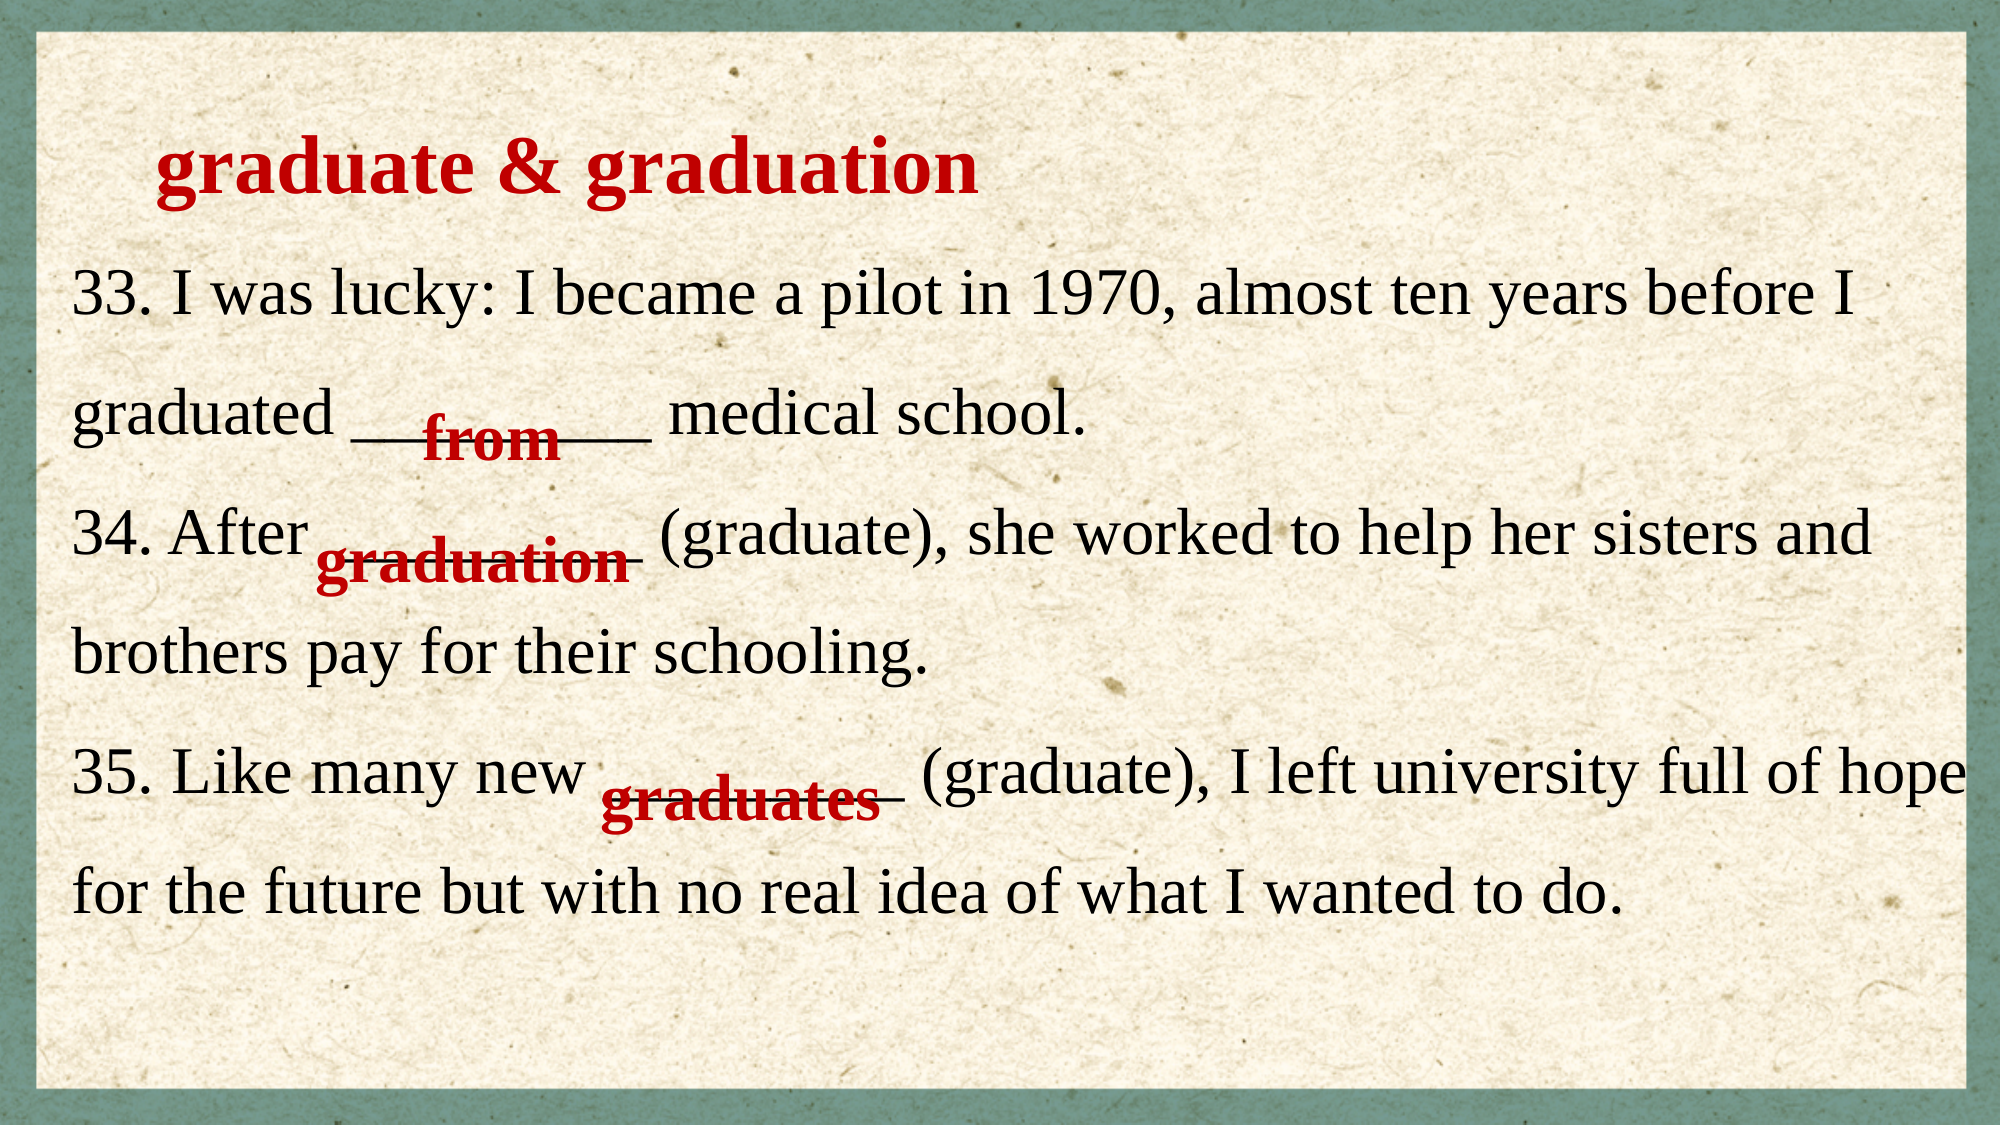

graduate & graduation

33. I was lucky: I became a pilot in 1970, almost ten years before I graduated _________ medical school.
34. After  _________ (graduate), she worked to help her sisters and brothers pay for their schooling.
35. Like many new _________ (graduate), I left university full of hope for the future but with no real idea of what I wanted to do.
from
graduation
graduates